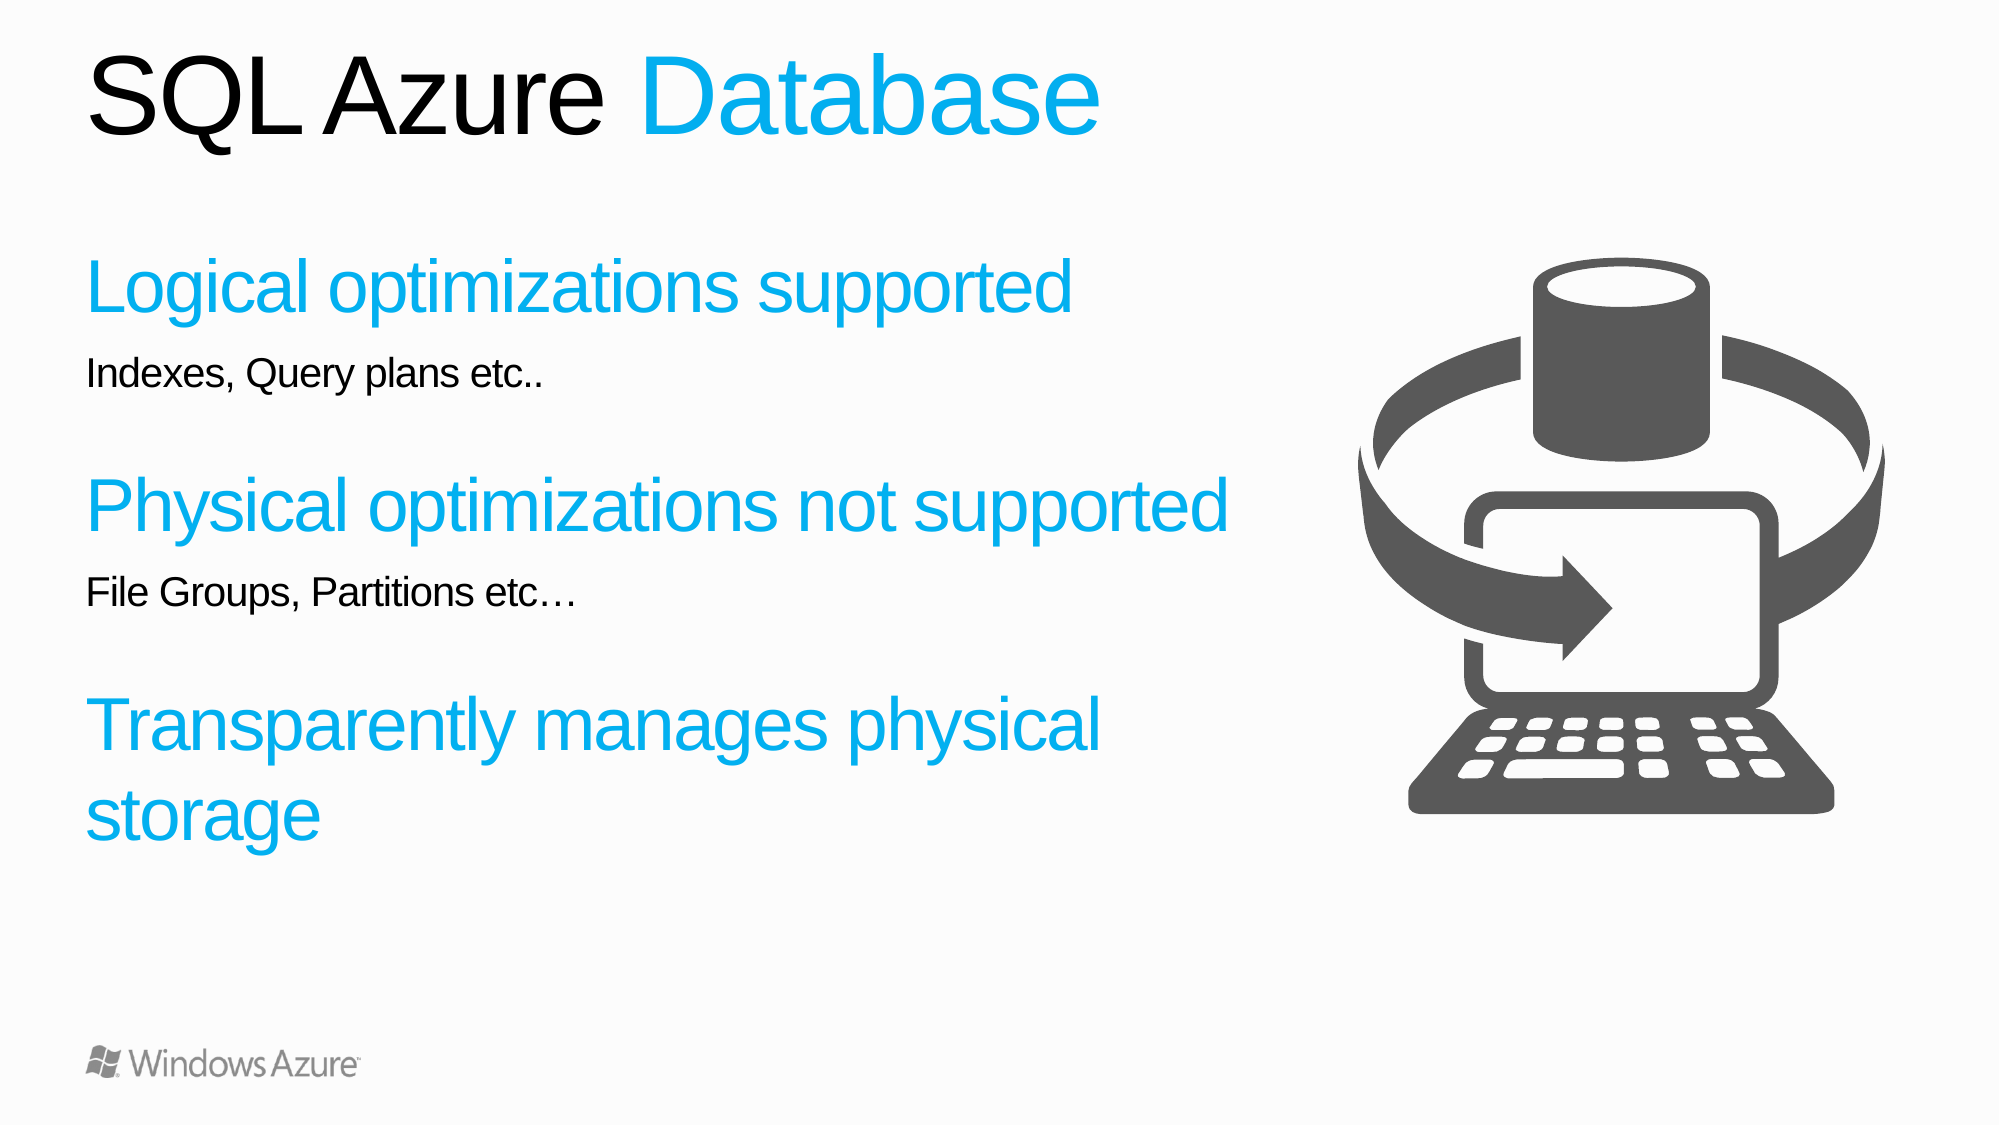

# SQL Azure Database
Logical optimizations supported
Indexes, Query plans etc..

Physical optimizations not supported
File Groups, Partitions etc…

Transparently manages physical storage